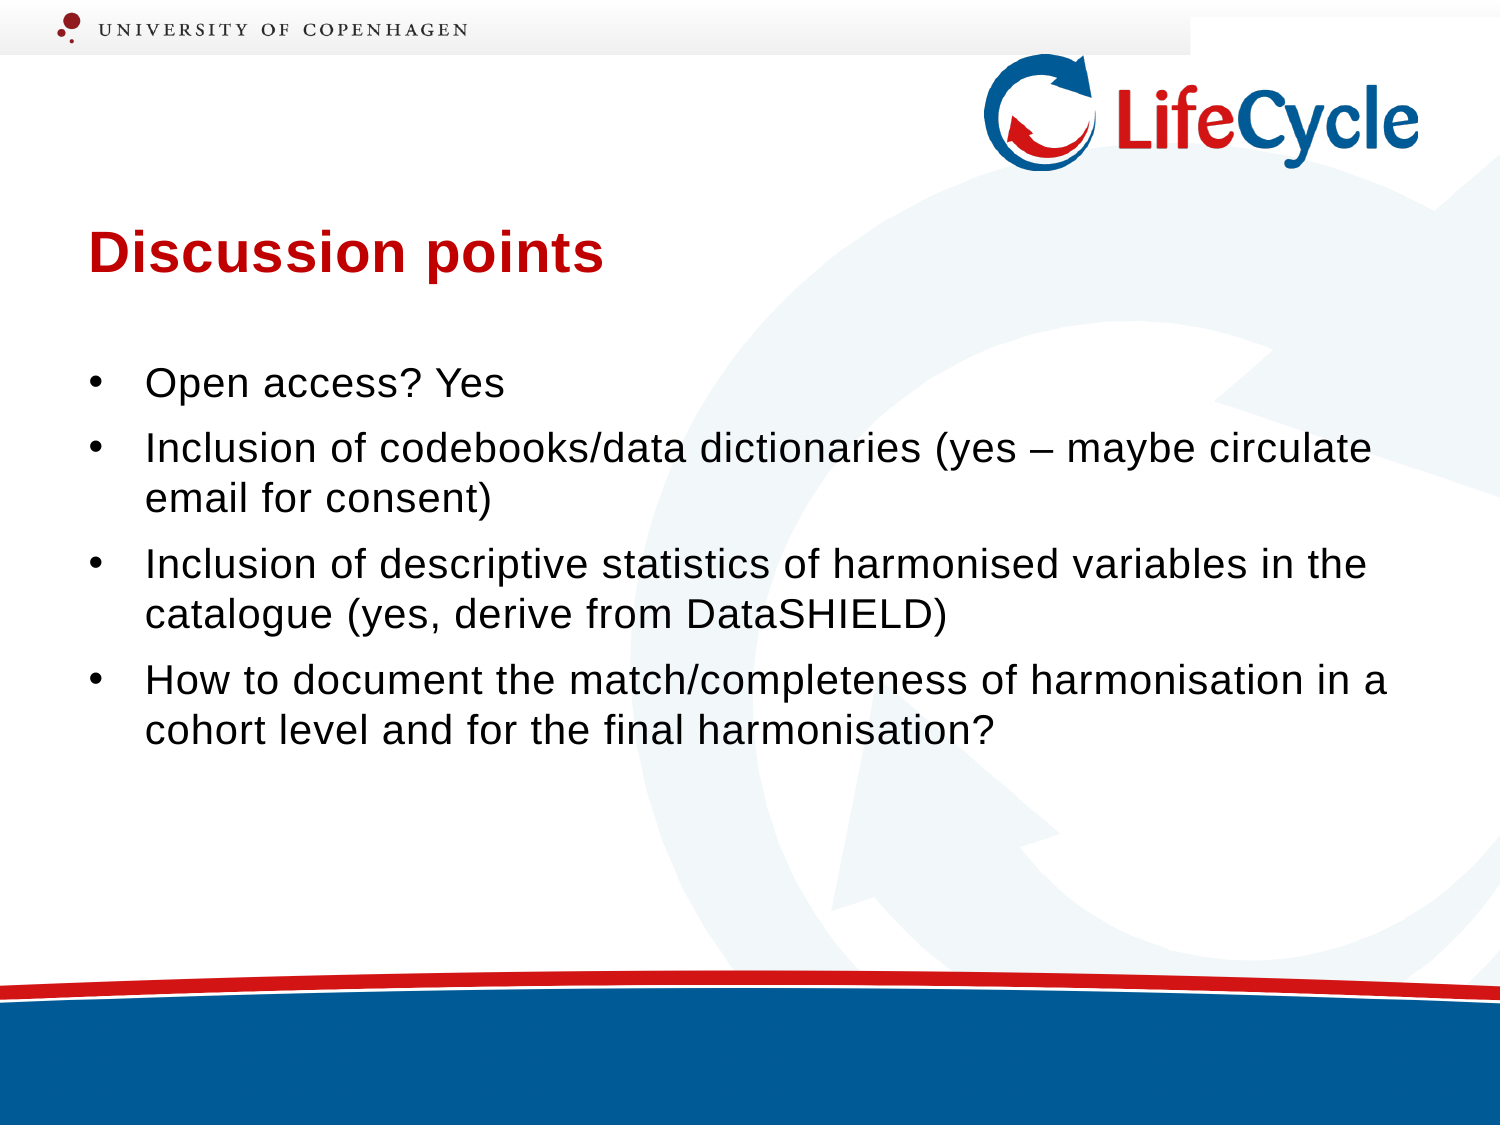

# Discussion points
Open access? Yes
Inclusion of codebooks/data dictionaries (yes – maybe circulate email for consent)
Inclusion of descriptive statistics of harmonised variables in the catalogue (yes, derive from DataSHIELD)
How to document the match/completeness of harmonisation in a cohort level and for the final harmonisation?